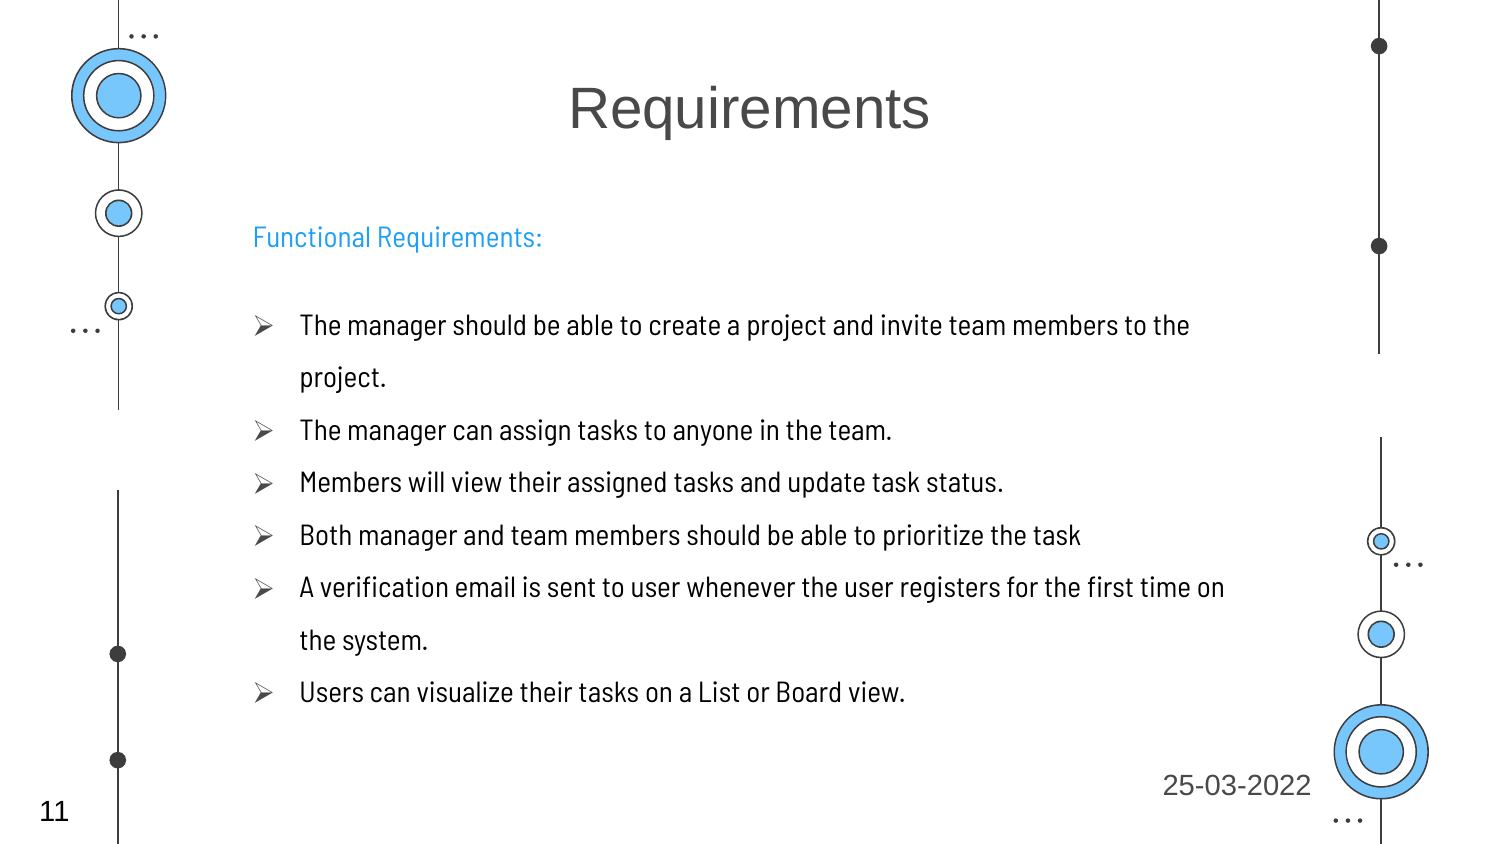

# Requirements
Functional Requirements:

The manager should be able to create a project and invite team members to the project.
The manager can assign tasks to anyone in the team.
Members will view their assigned tasks and update task status.
Both manager and team members should be able to prioritize the task
A verification email is sent to user whenever the user registers for the first time on the system.
Users can visualize their tasks on a List or Board view.

25-03-2022
11